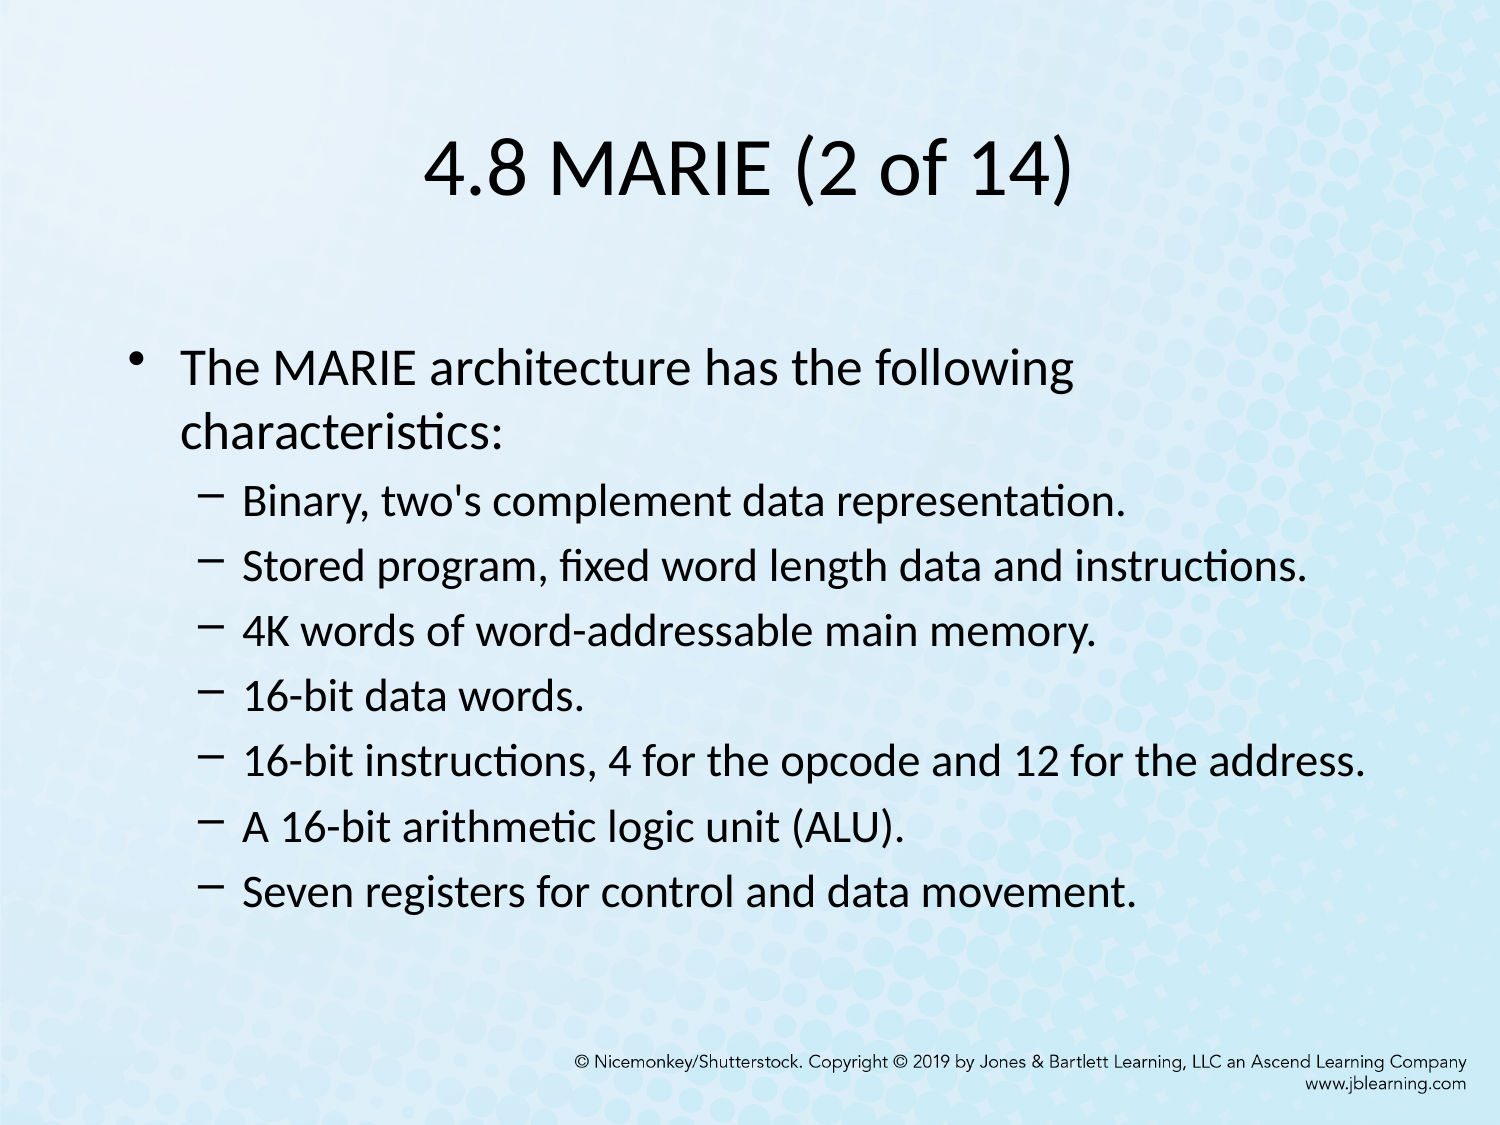

# 4.8 MARIE (2 of 14)
The MARIE architecture has the following characteristics:
Binary, two's complement data representation.
Stored program, fixed word length data and instructions.
4K words of word-addressable main memory.
16-bit data words.
16-bit instructions, 4 for the opcode and 12 for the address.
A 16-bit arithmetic logic unit (ALU).
Seven registers for control and data movement.